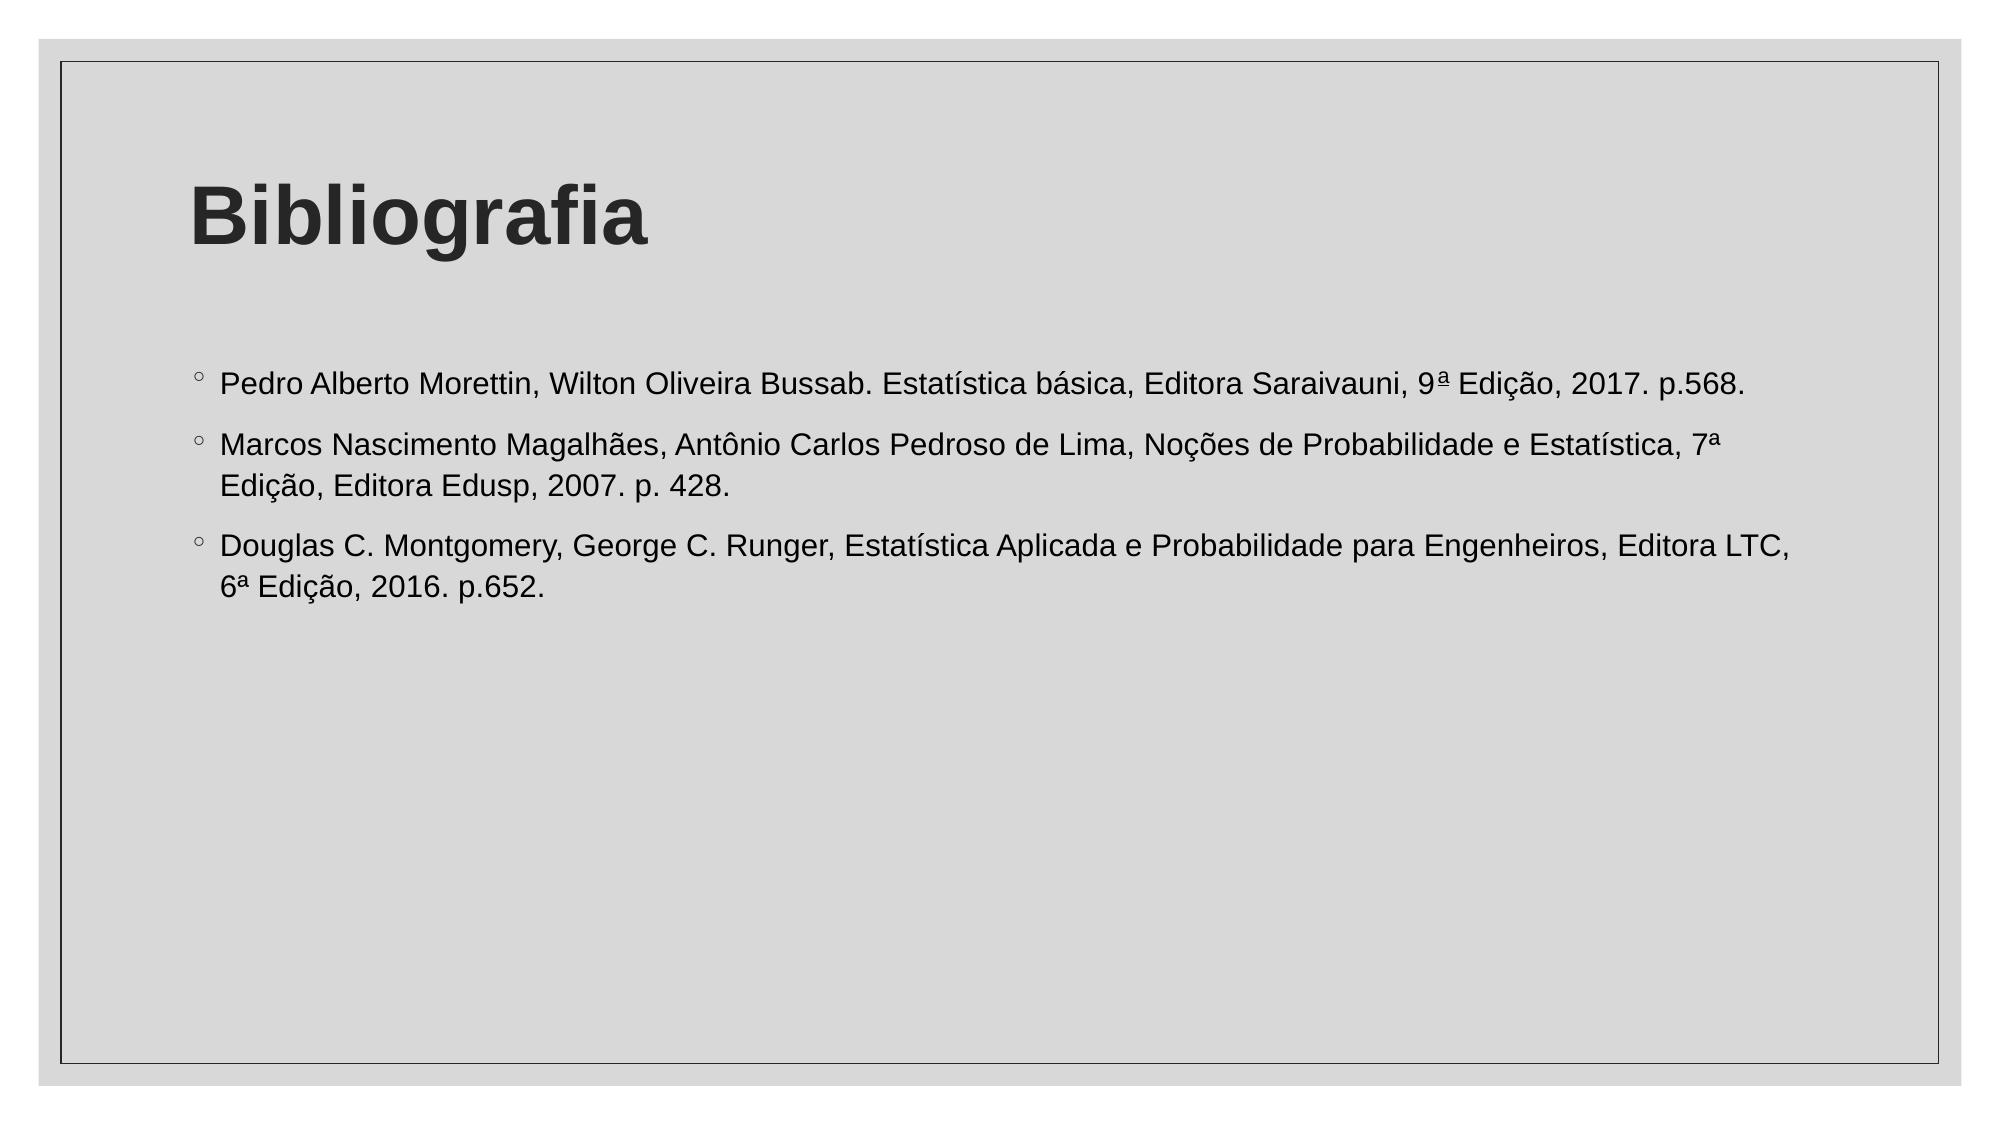

# Bibliografia
Pedro Alberto Morettin, Wilton Oliveira Bussab. Estatística básica, Editora Saraivauni, 9a Edição, 2017. p.568.
Marcos Nascimento Magalhães, Antônio Carlos Pedroso de Lima, Noções de Probabilidade e Estatística, 7ª Edição, Editora Edusp, 2007. p. 428.
Douglas C. Montgomery, George C. Runger, Estatística Aplicada e Probabilidade para Engenheiros, Editora LTC, 6ª Edição, 2016. p.652.